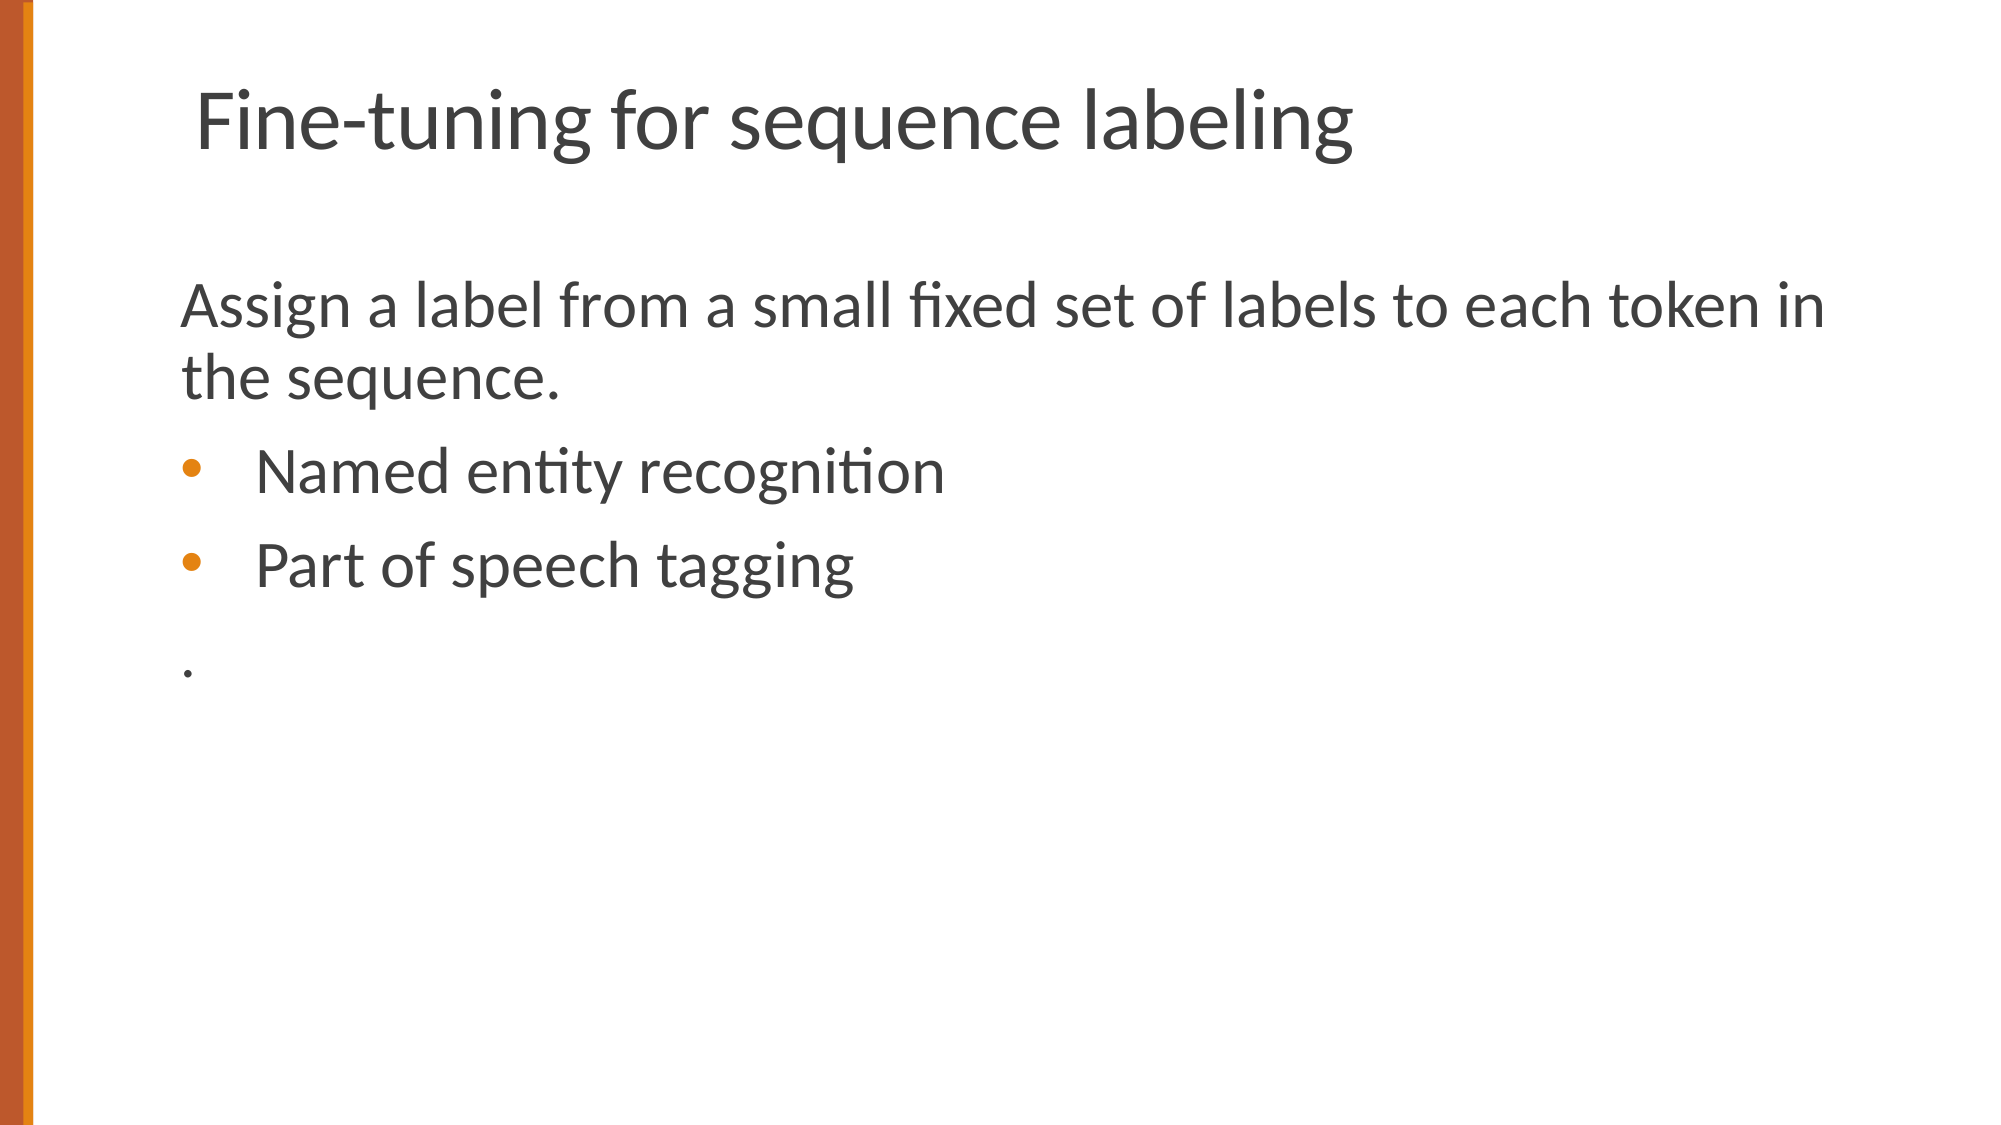

# Fine-tuning for sequence labeling
Assign a label from a small fixed set of labels to each token in the sequence.
Named entity recognition
Part of speech tagging
.